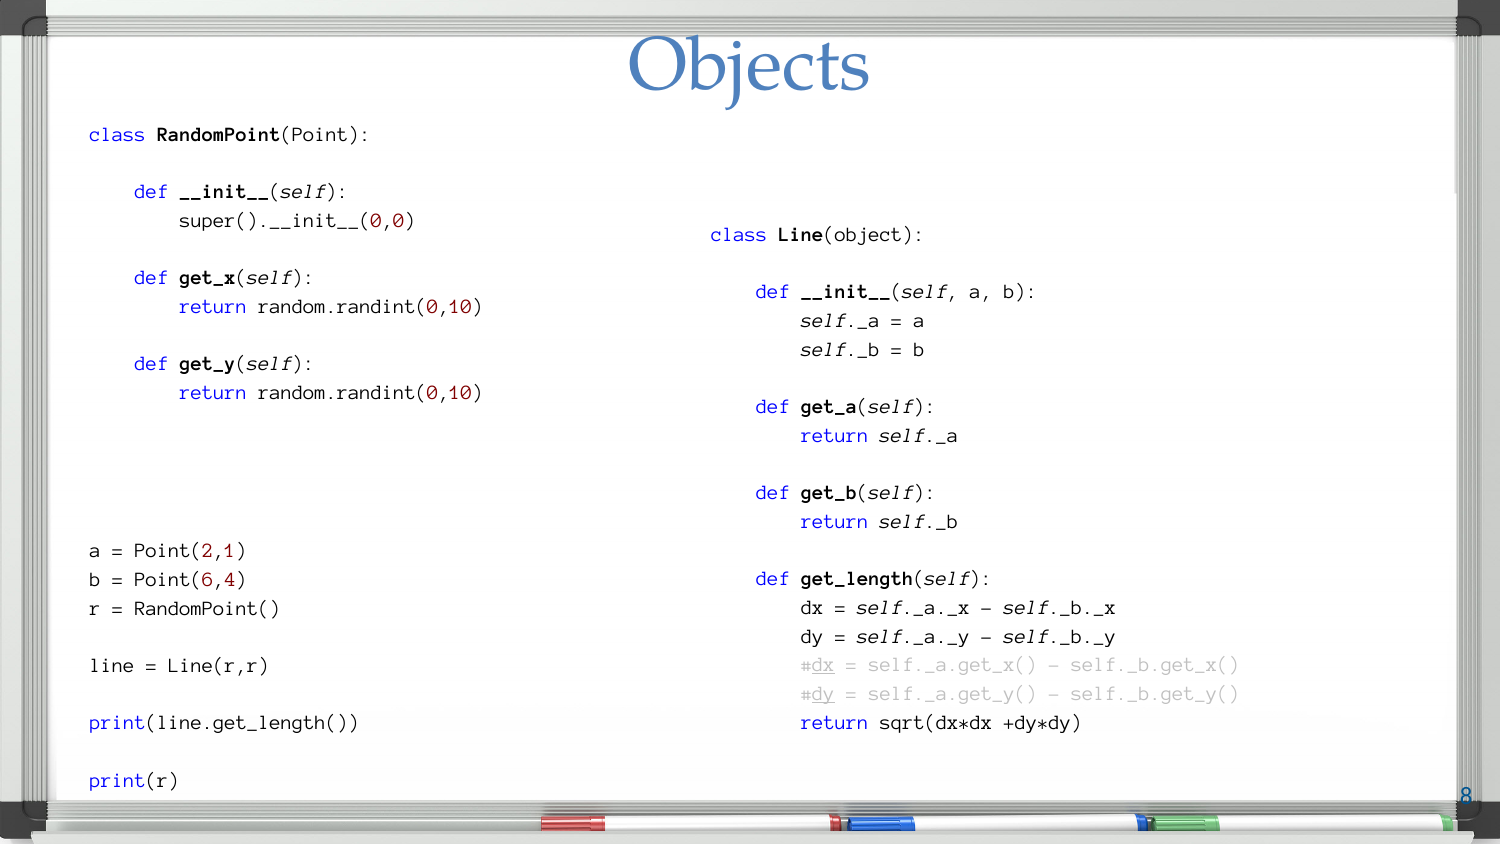

# Objects
class RandomPoint(Point):

    def __init__(self):
        super().__init__(0,0)

    def get_x(self):
        return random.randint(0,10)

    def get_y(self):
        return random.randint(0,10)
class Line(object):

    def __init__(self, a, b):
        self._a = a
        self._b = b

    def get_a(self):
        return self._a

    def get_b(self):
        return self._b

    def get_length(self):
        dx = self._a._x - self._b._x
        dy = self._a._y - self._b._y
        #dx = self._a.get_x() - self._b.get_x()
        #dy = self._a.get_y() - self._b.get_y()
        return sqrt(dx*dx +dy*dy)
a = Point(2,1)
b = Point(6,4)
r = RandomPoint()

line = Line(r,r)

print(line.get_length())

print(r)
8